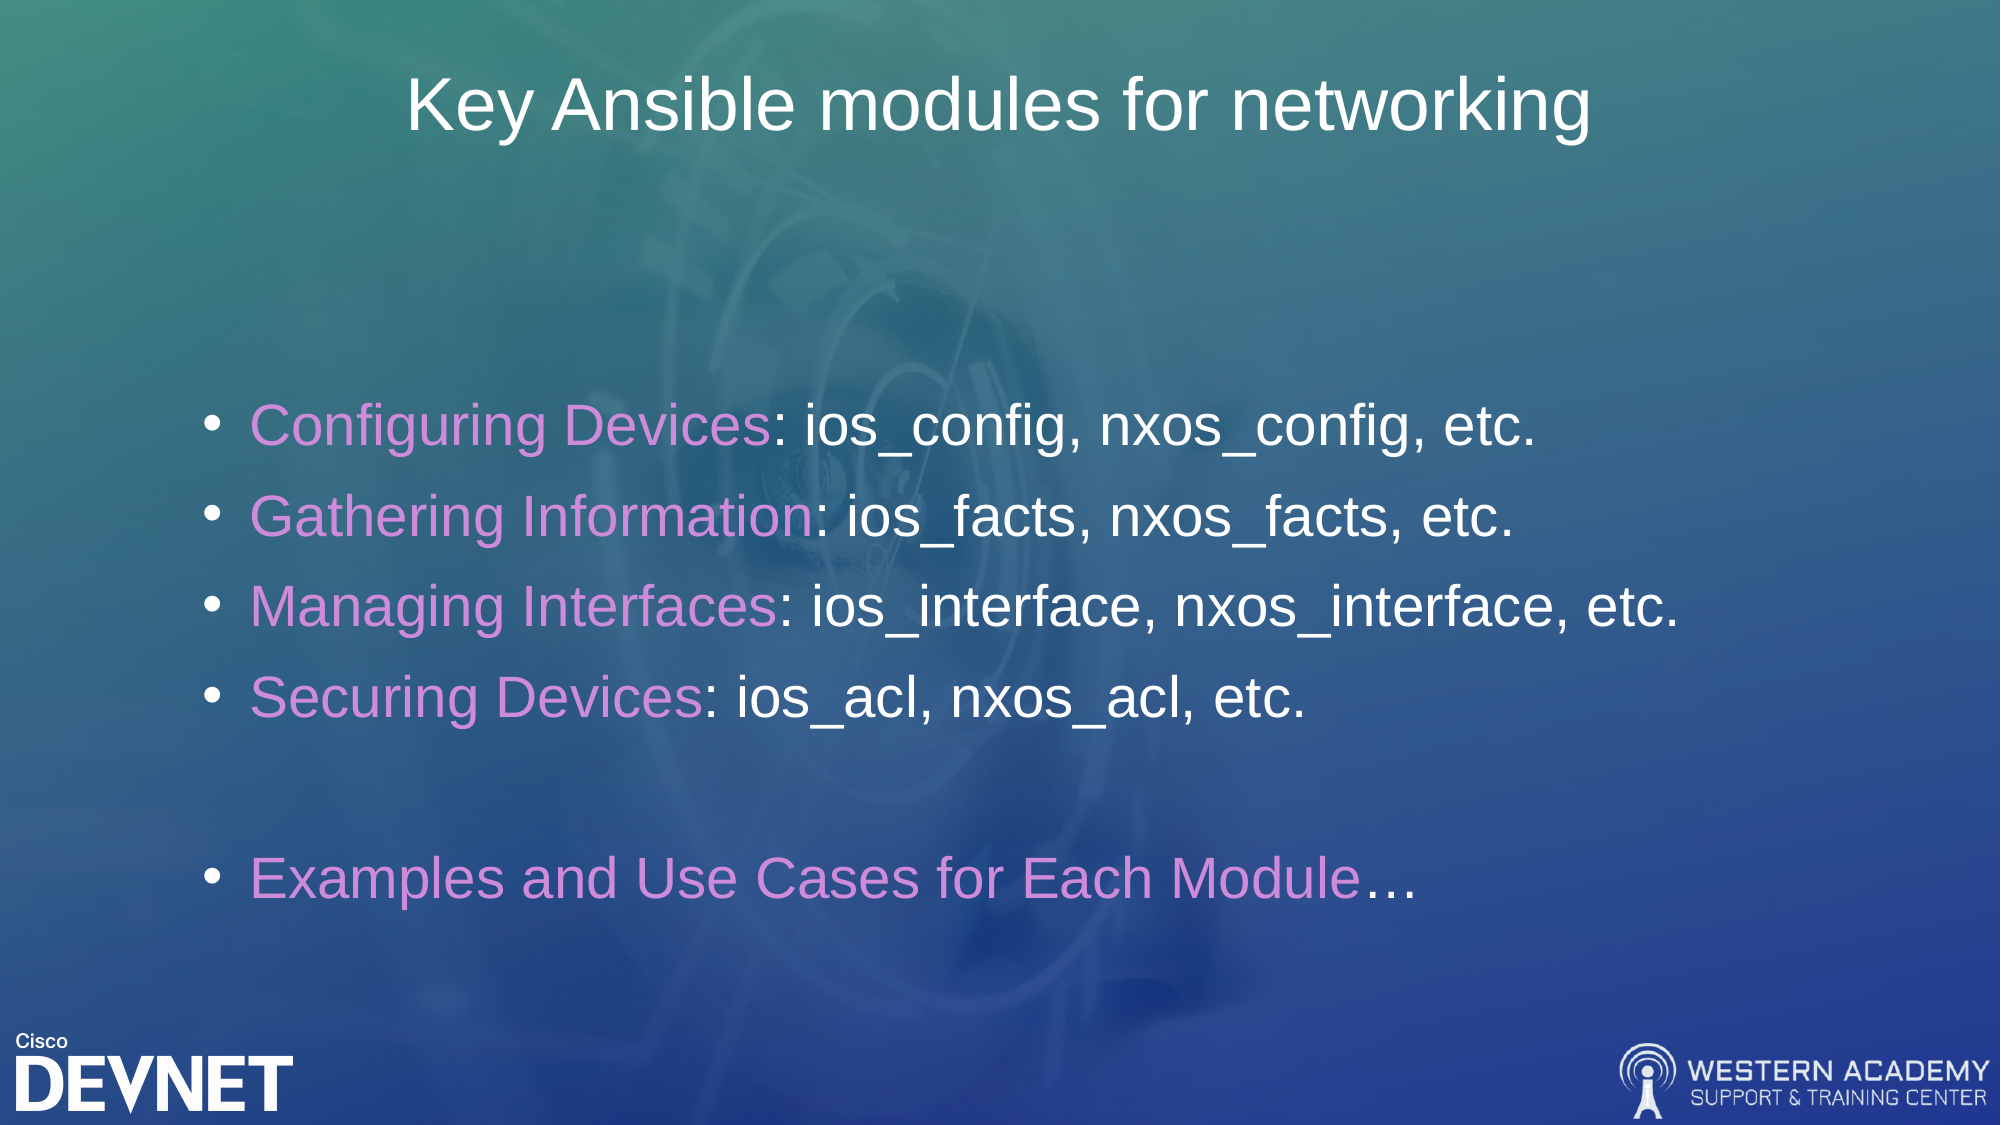

# Key Ansible modules for networking

Configuring Devices: ios_config, nxos_config, etc.
Gathering Information: ios_facts, nxos_facts, etc.
Managing Interfaces: ios_interface, nxos_interface, etc.
Securing Devices: ios_acl, nxos_acl, etc.

Examples and Use Cases for Each Module…